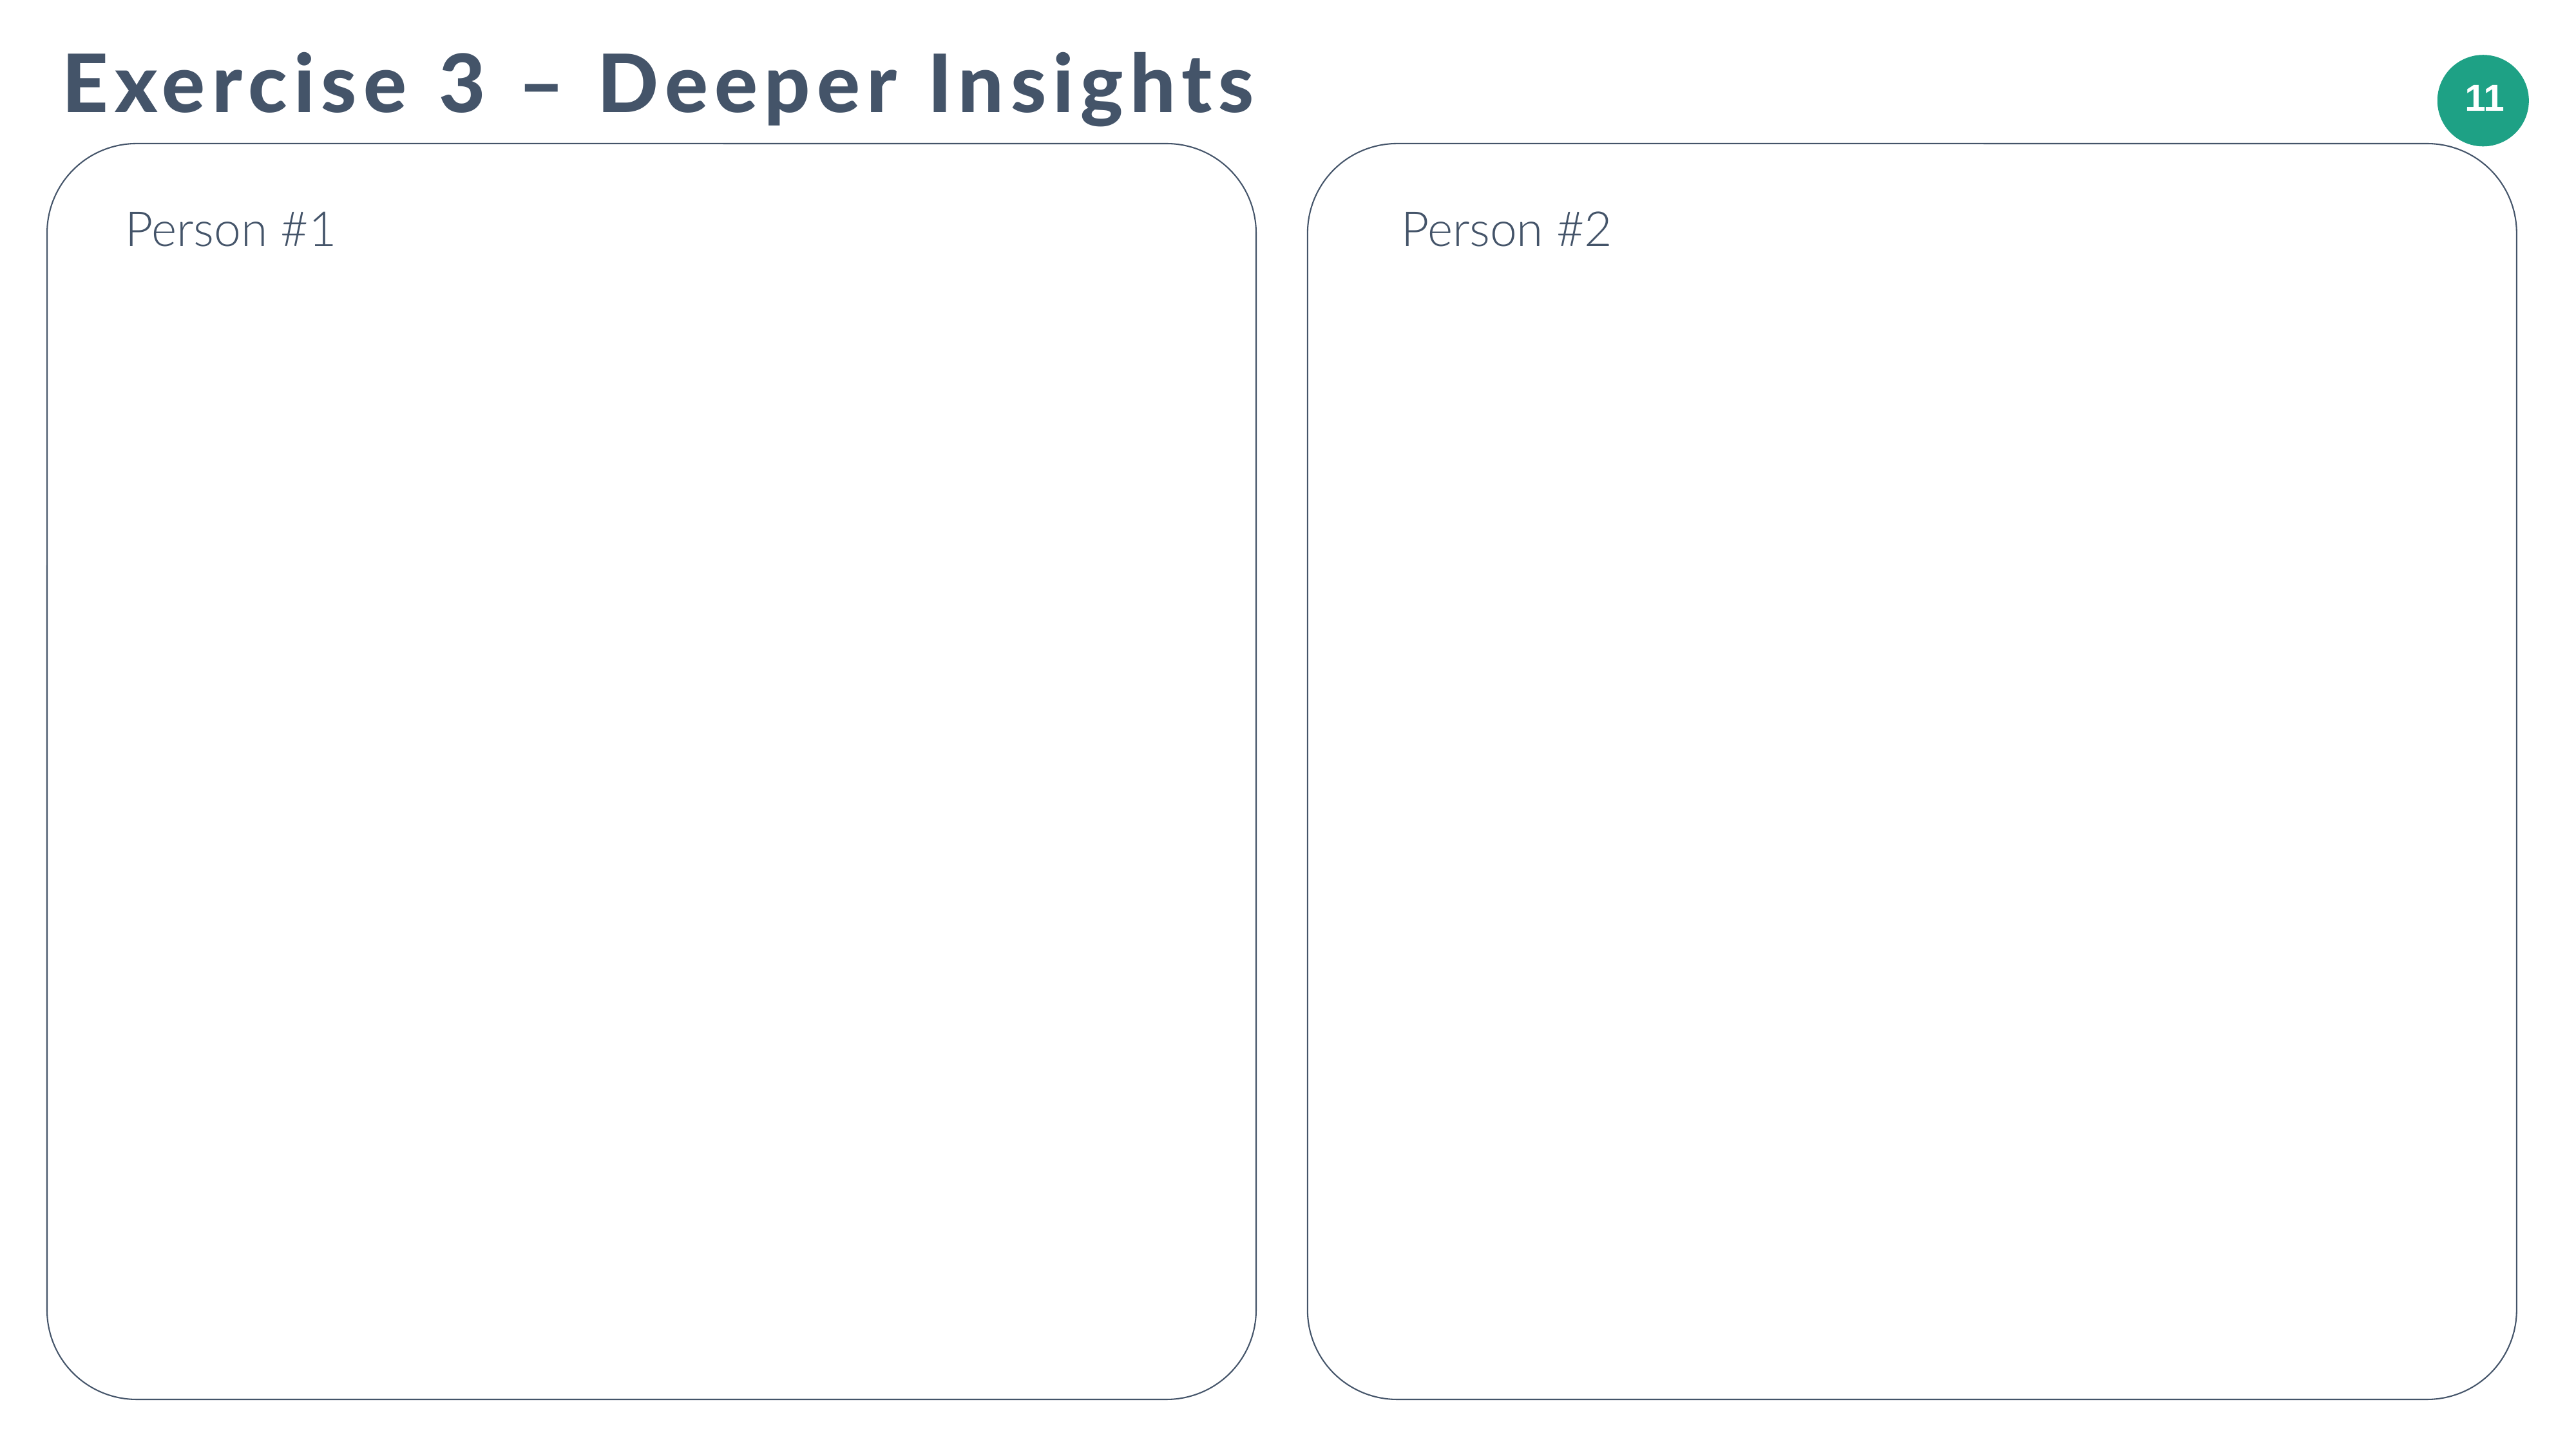

Exercise 3 – Deeper Insights

Person #2
Person #1